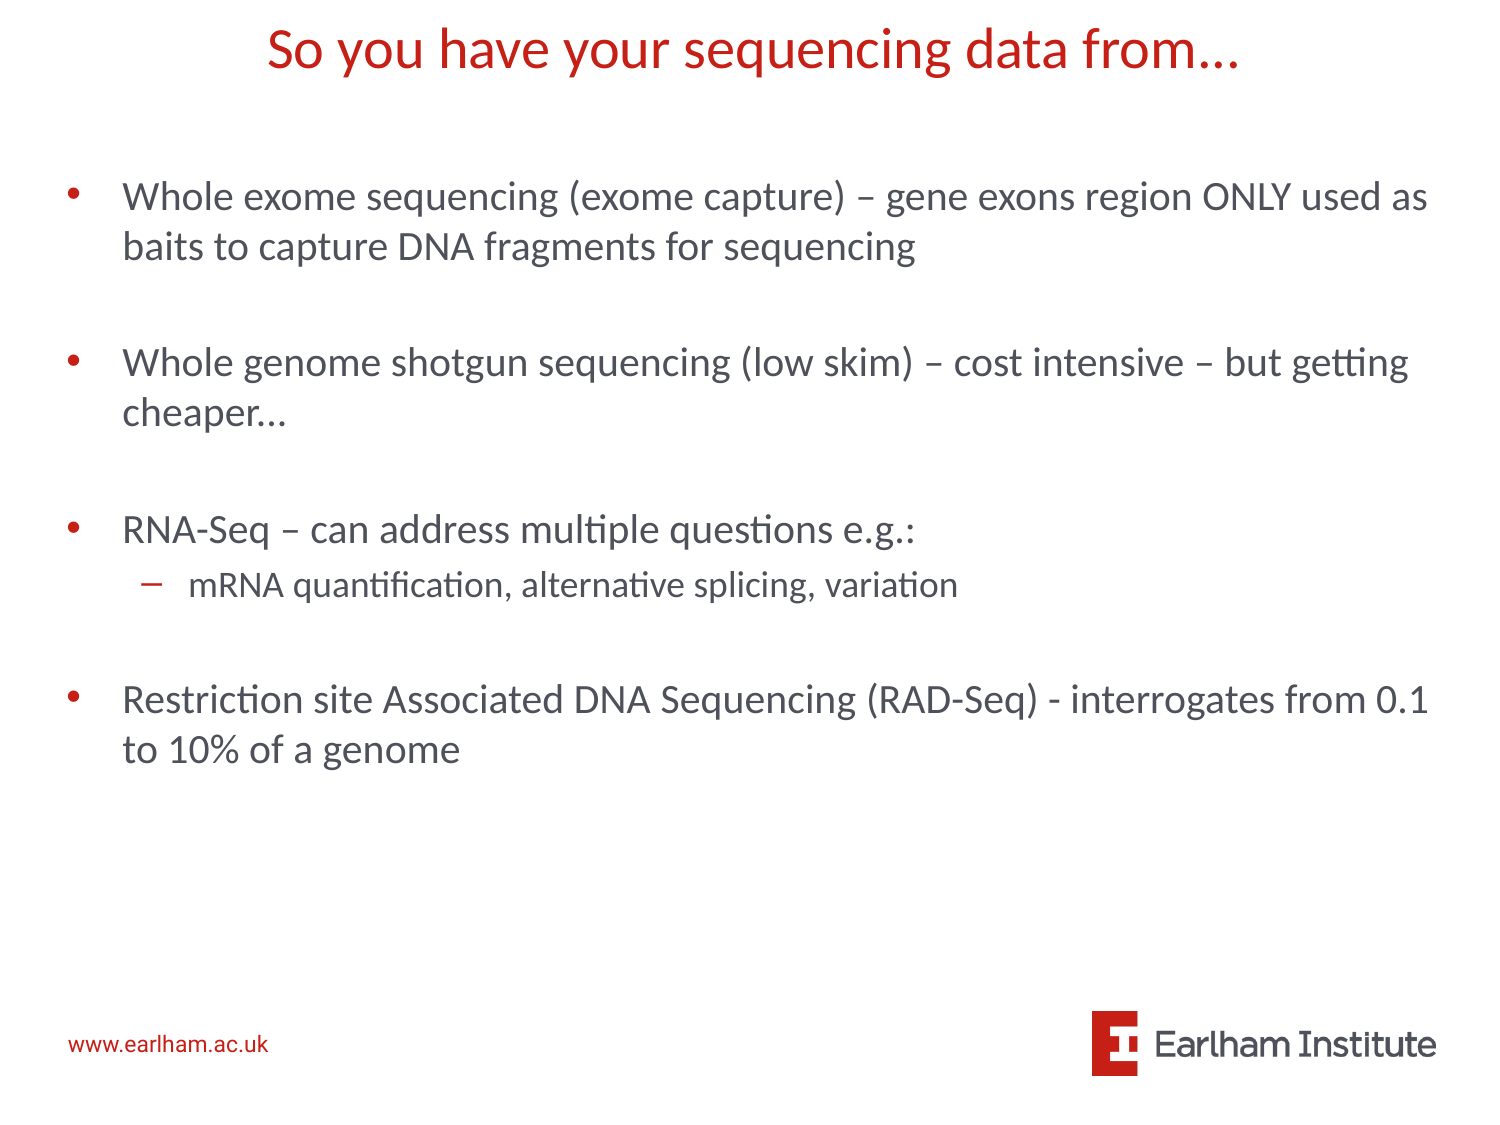

# So you have your sequencing data from...
Whole exome sequencing (exome capture) – gene exons region ONLY used as baits to capture DNA fragments for sequencing

Whole genome shotgun sequencing (low skim) – cost intensive – but getting cheaper...

RNA-Seq – can address multiple questions e.g.:
mRNA quantification, alternative splicing, variation

Restriction site Associated DNA Sequencing (RAD-Seq) - interrogates from 0.1 to 10% of a genome